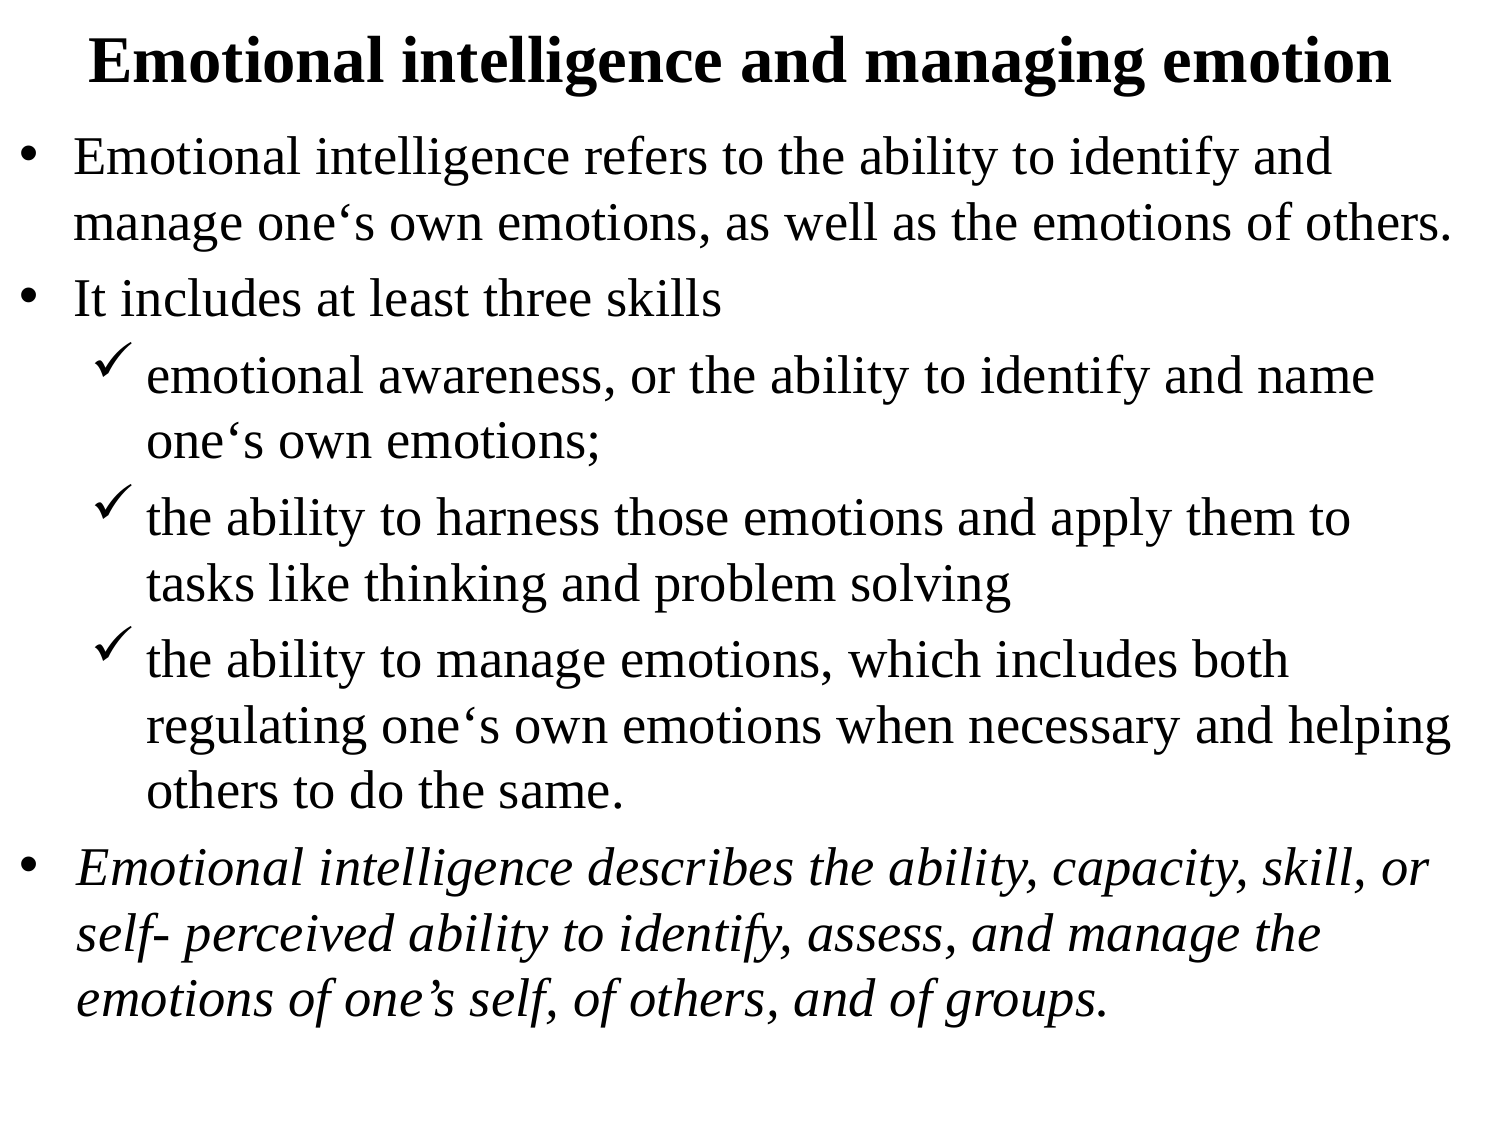

# Emotional intelligence and managing emotion
Emotional intelligence refers to the ability to identify and manage one‘s own emotions, as well as the emotions of others.
It includes at least three skills
emotional awareness, or the ability to identify and name one‘s own emotions;
the ability to harness those emotions and apply them to tasks like thinking and problem solving
the ability to manage emotions, which includes both regulating one‘s own emotions when necessary and helping others to do the same.
Emotional intelligence describes the ability, capacity, skill, or self- perceived ability to identify, assess, and manage the emotions of one’s self, of others, and of groups.